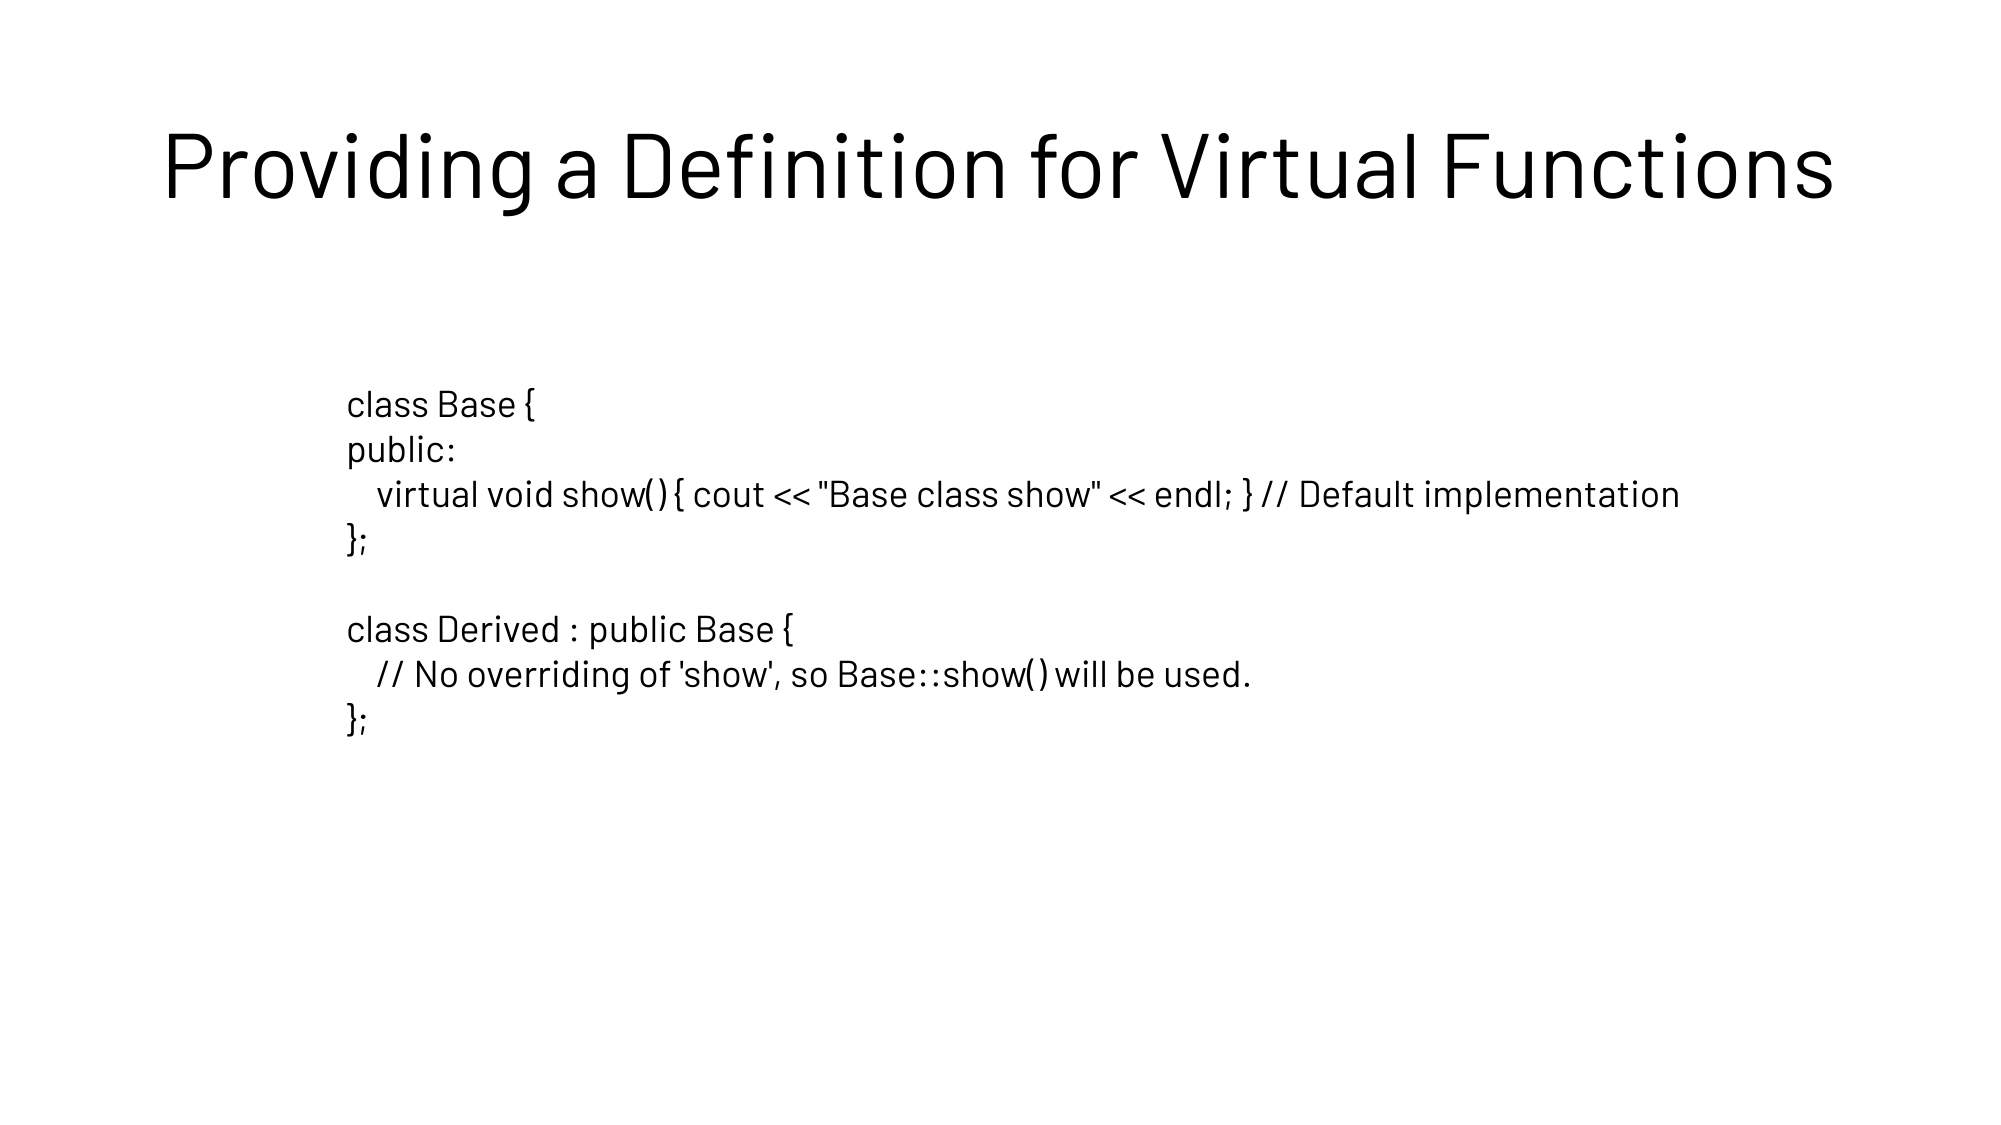

# Providing a Definition for Virtual Functions
class Base {
public:
    virtual void show() { cout << "Base class show" << endl; } // Default implementation
};

class Derived : public Base {
    // No overriding of 'show', so Base::show() will be used.
};